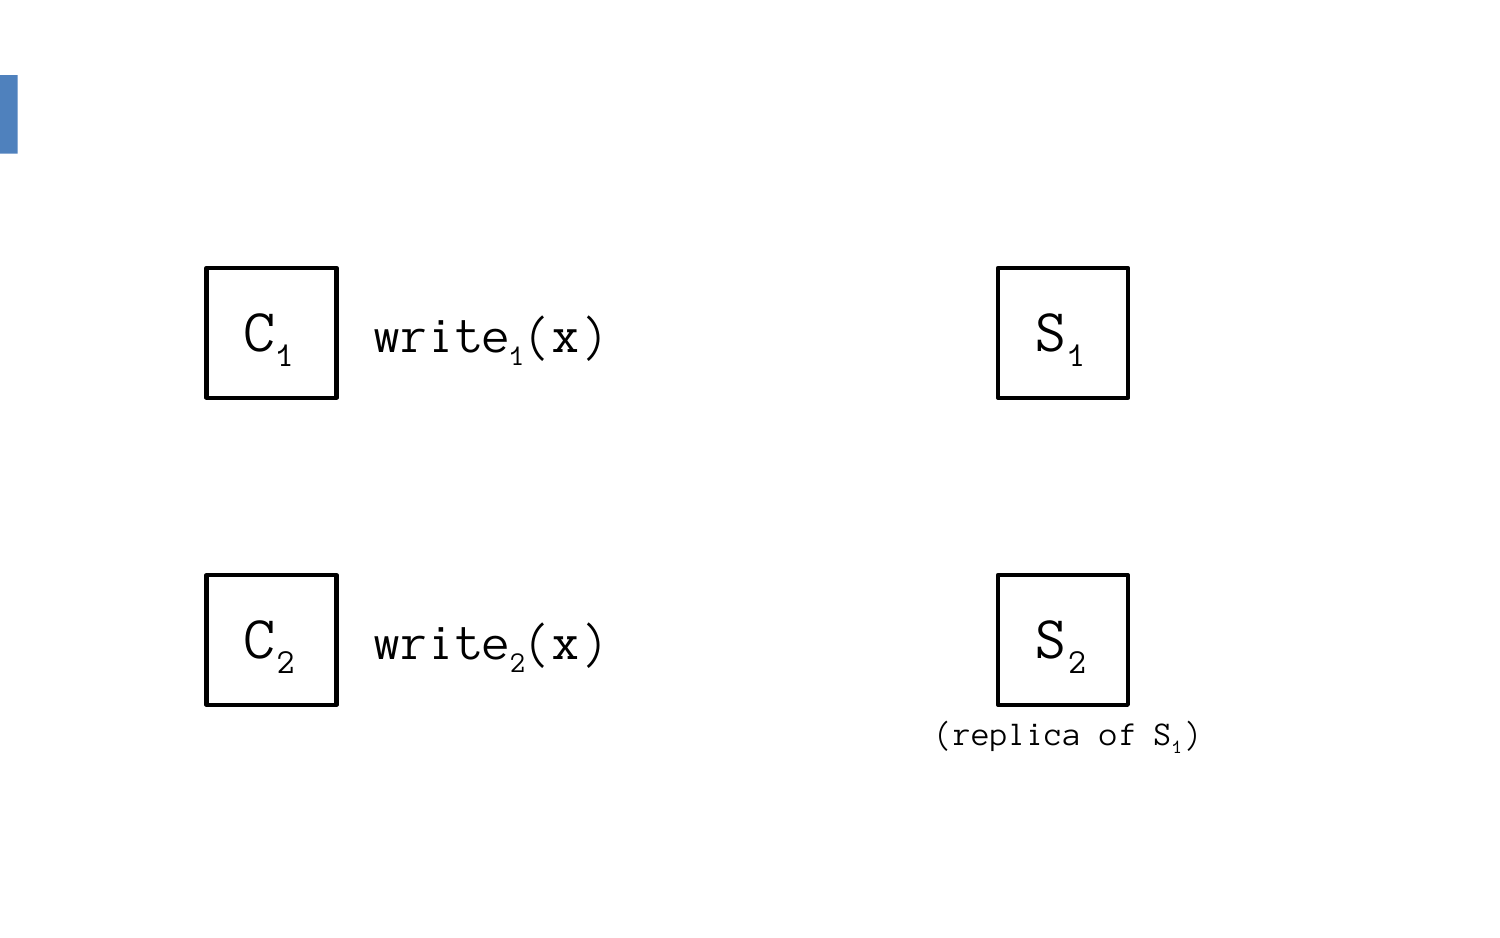

#
C1
S1
write1(x)
C2
S2
write2(x)
(replica of S1)